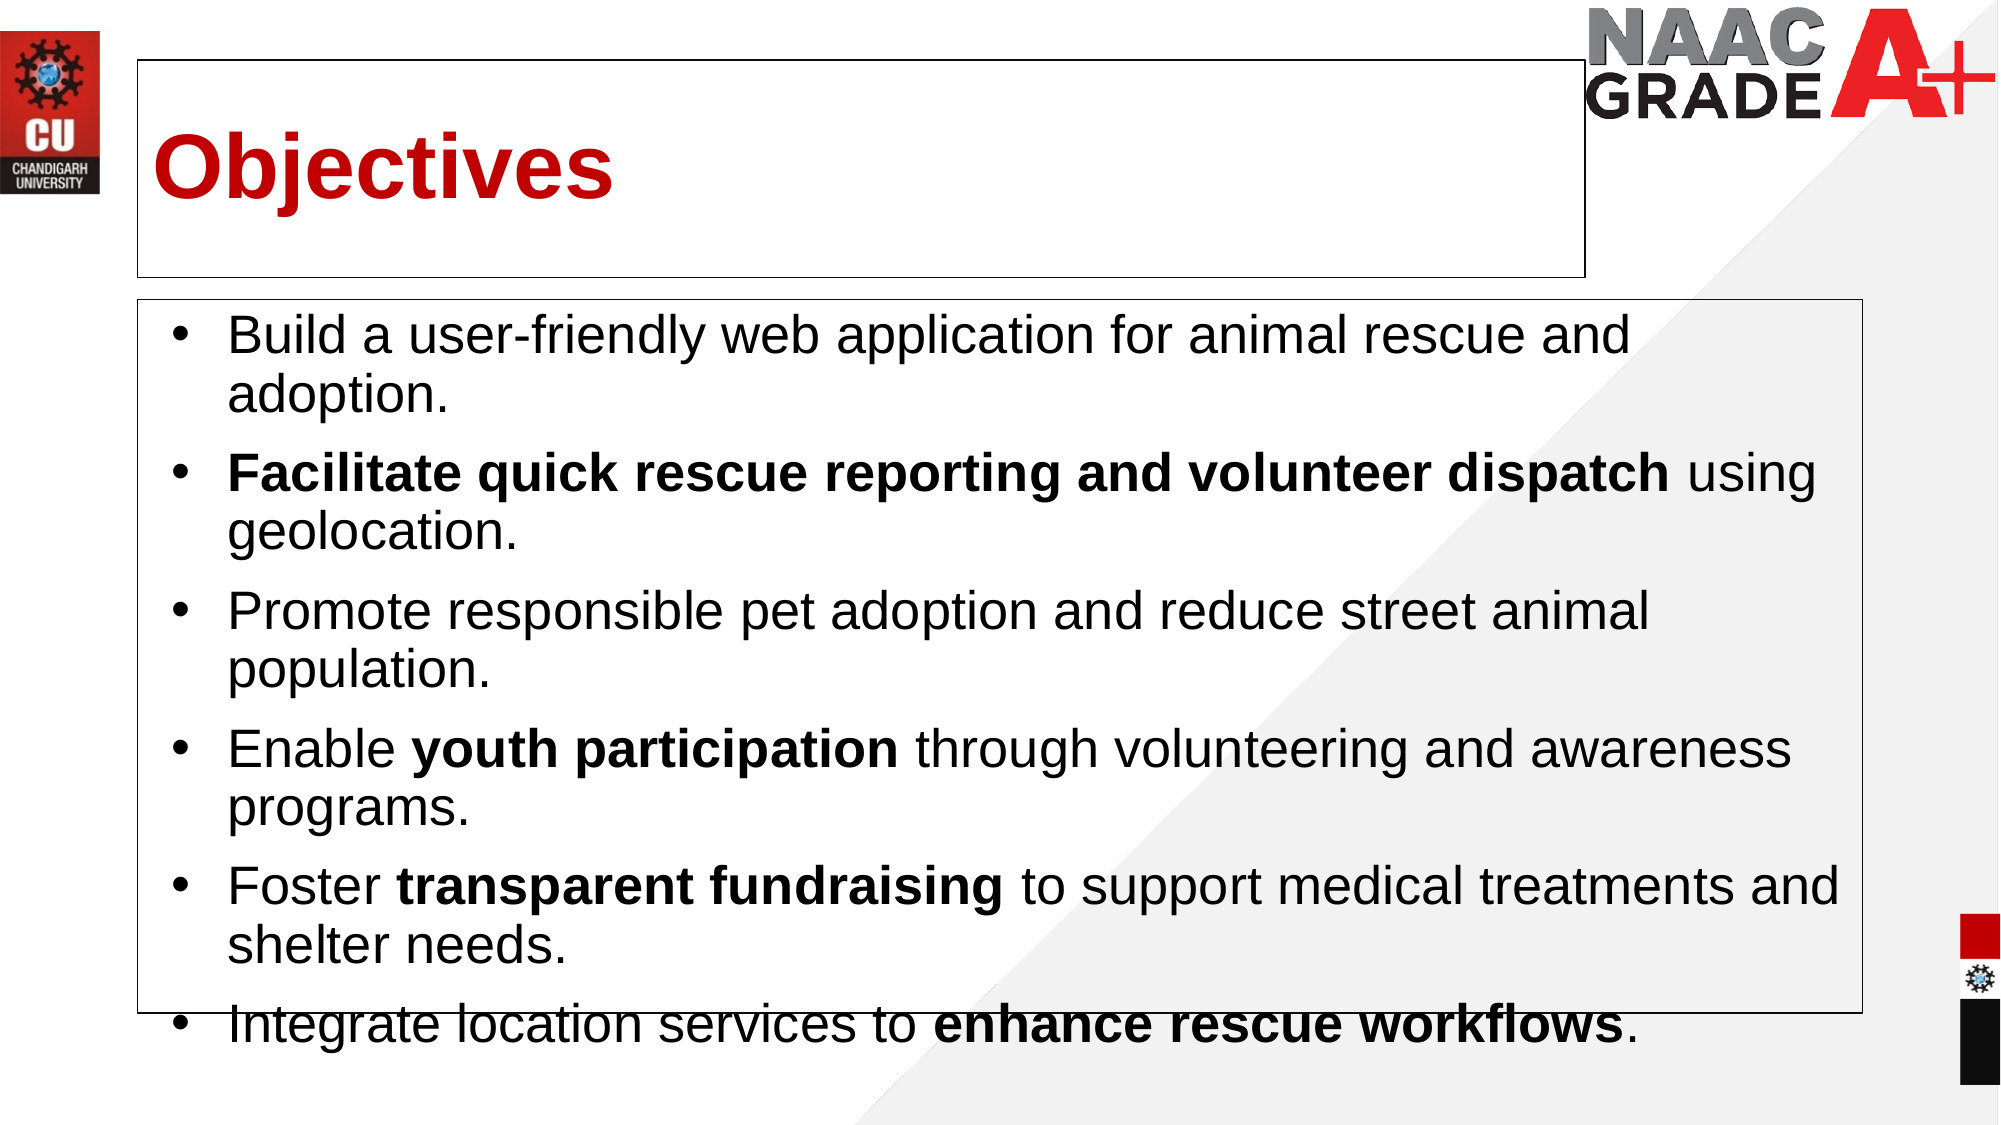

# Objectives
Build a user-friendly web application for animal rescue and adoption.
Facilitate quick rescue reporting and volunteer dispatch using geolocation.
Promote responsible pet adoption and reduce street animal population.
Enable youth participation through volunteering and awareness programs.
Foster transparent fundraising to support medical treatments and shelter needs.
Integrate location services to enhance rescue workflows.